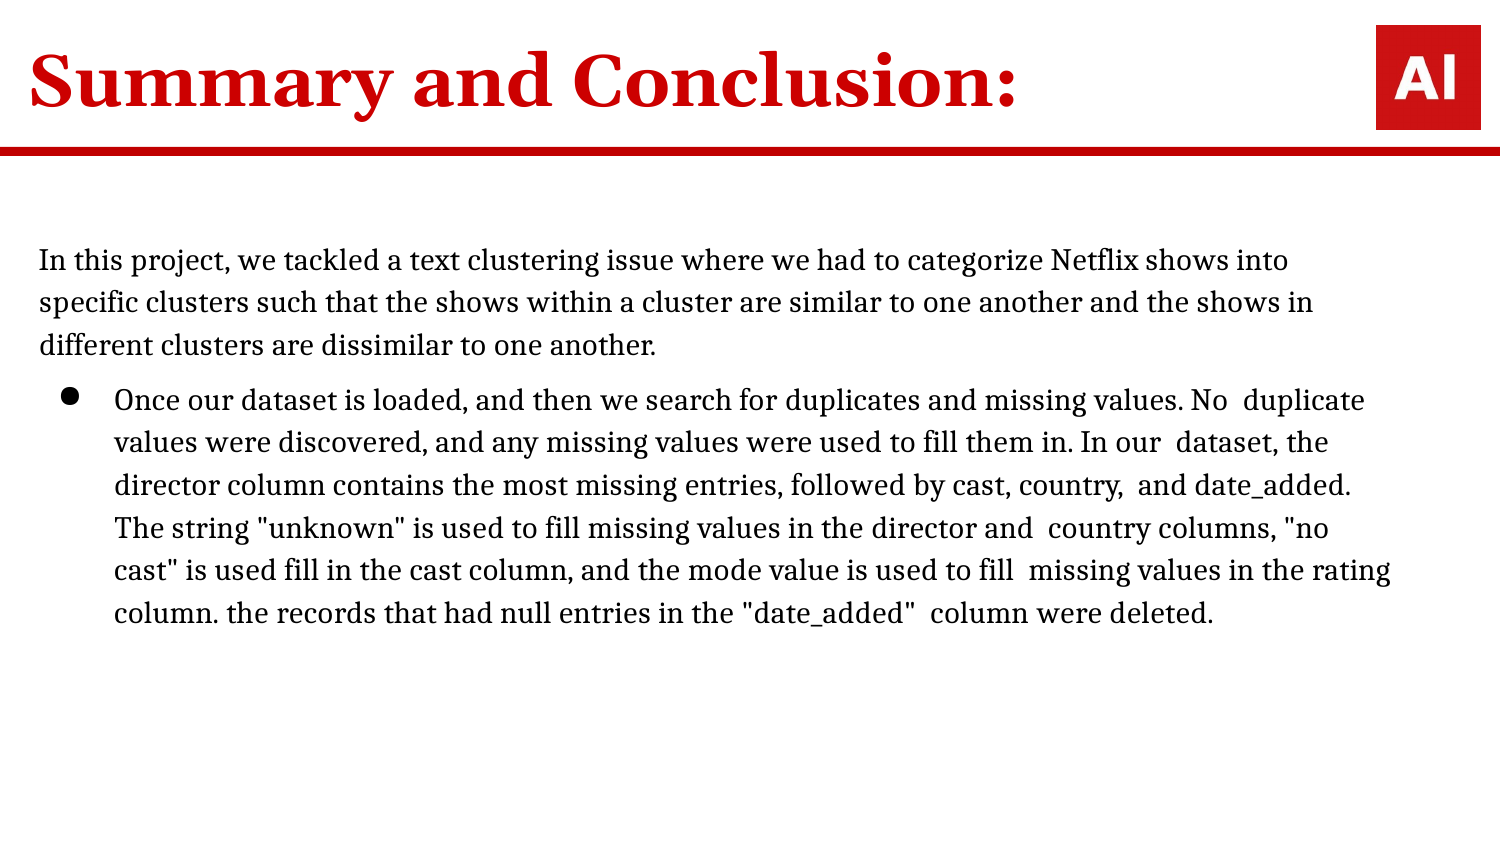

# Summary and Conclusion:

In this project, we tackled a text clustering issue where we had to categorize Netflix shows into  specific clusters such that the shows within a cluster are similar to one another and the shows in  different clusters are dissimilar to one another.
Once our dataset is loaded, and then we search for duplicates and missing values. No  duplicate values were discovered, and any missing values were used to fill them in. In our  dataset, the director column contains the most missing entries, followed by cast, country,  and date_added. The string "unknown" is used to fill missing values in the director and  country columns, "no cast" is used fill in the cast column, and the mode value is used to fill  missing values in the rating column. the records that had null entries in the "date_added"  column were deleted.